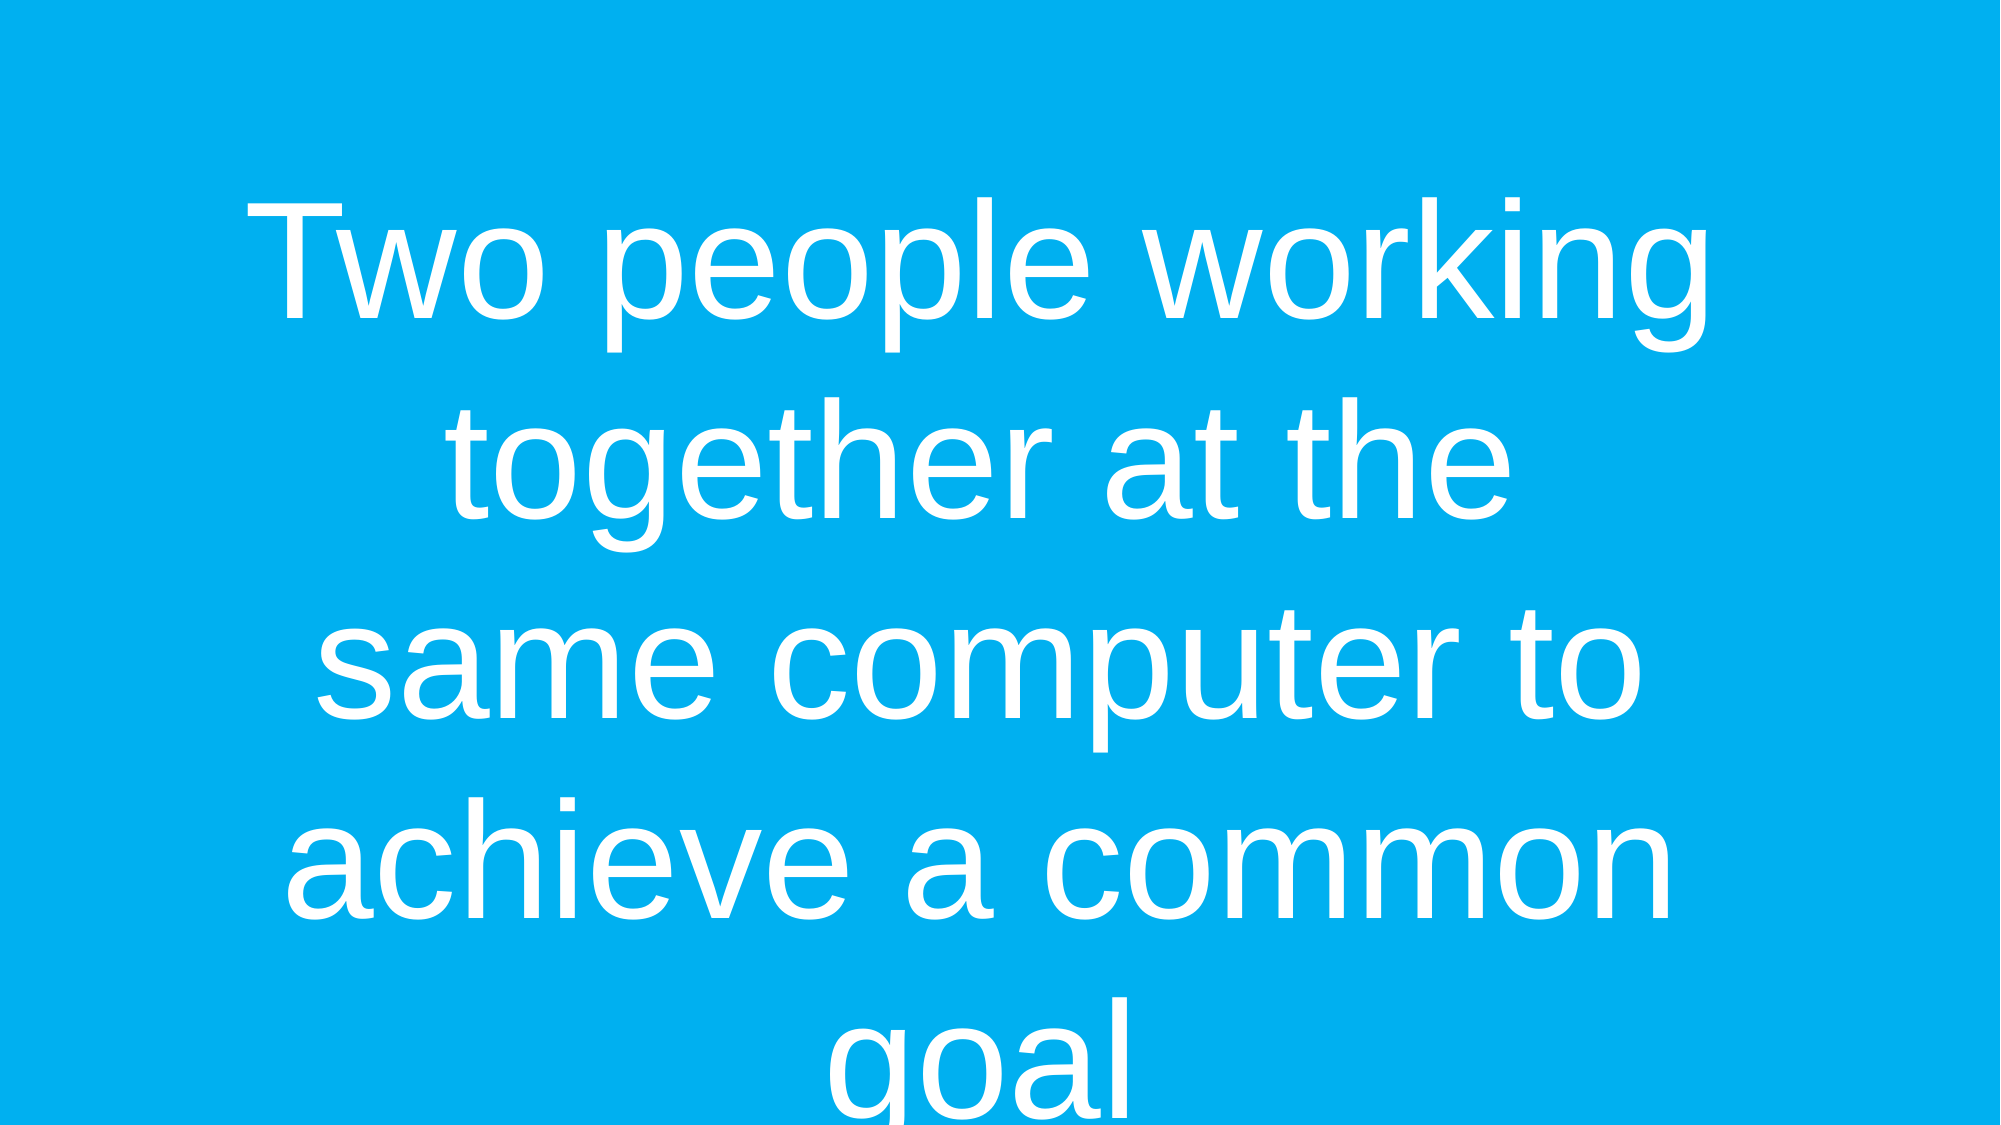

Two people working together at the same computer to achieve a common goal